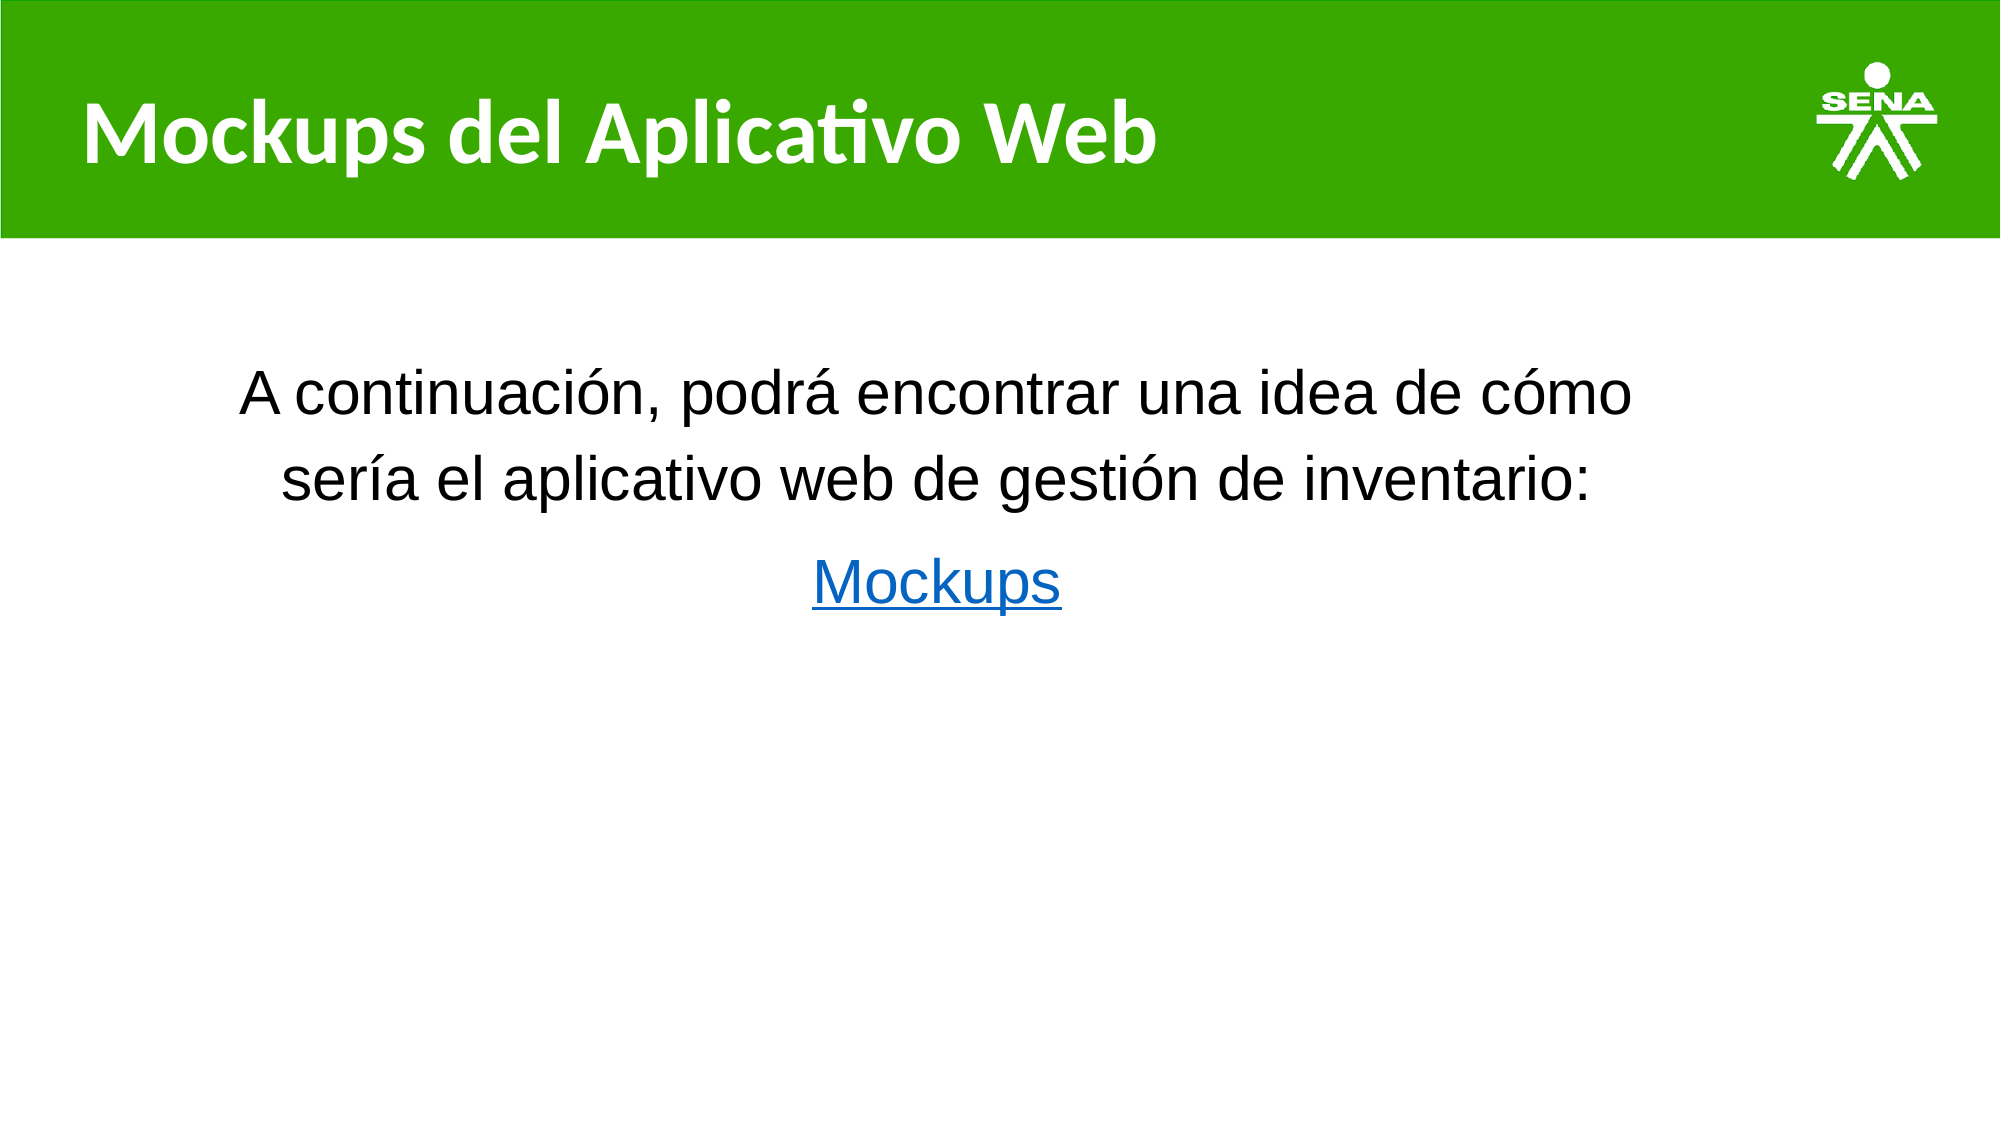

# Mockups del Aplicativo Web
A continuación, podrá encontrar una idea de cómo sería el aplicativo web de gestión de inventario:
Mockups